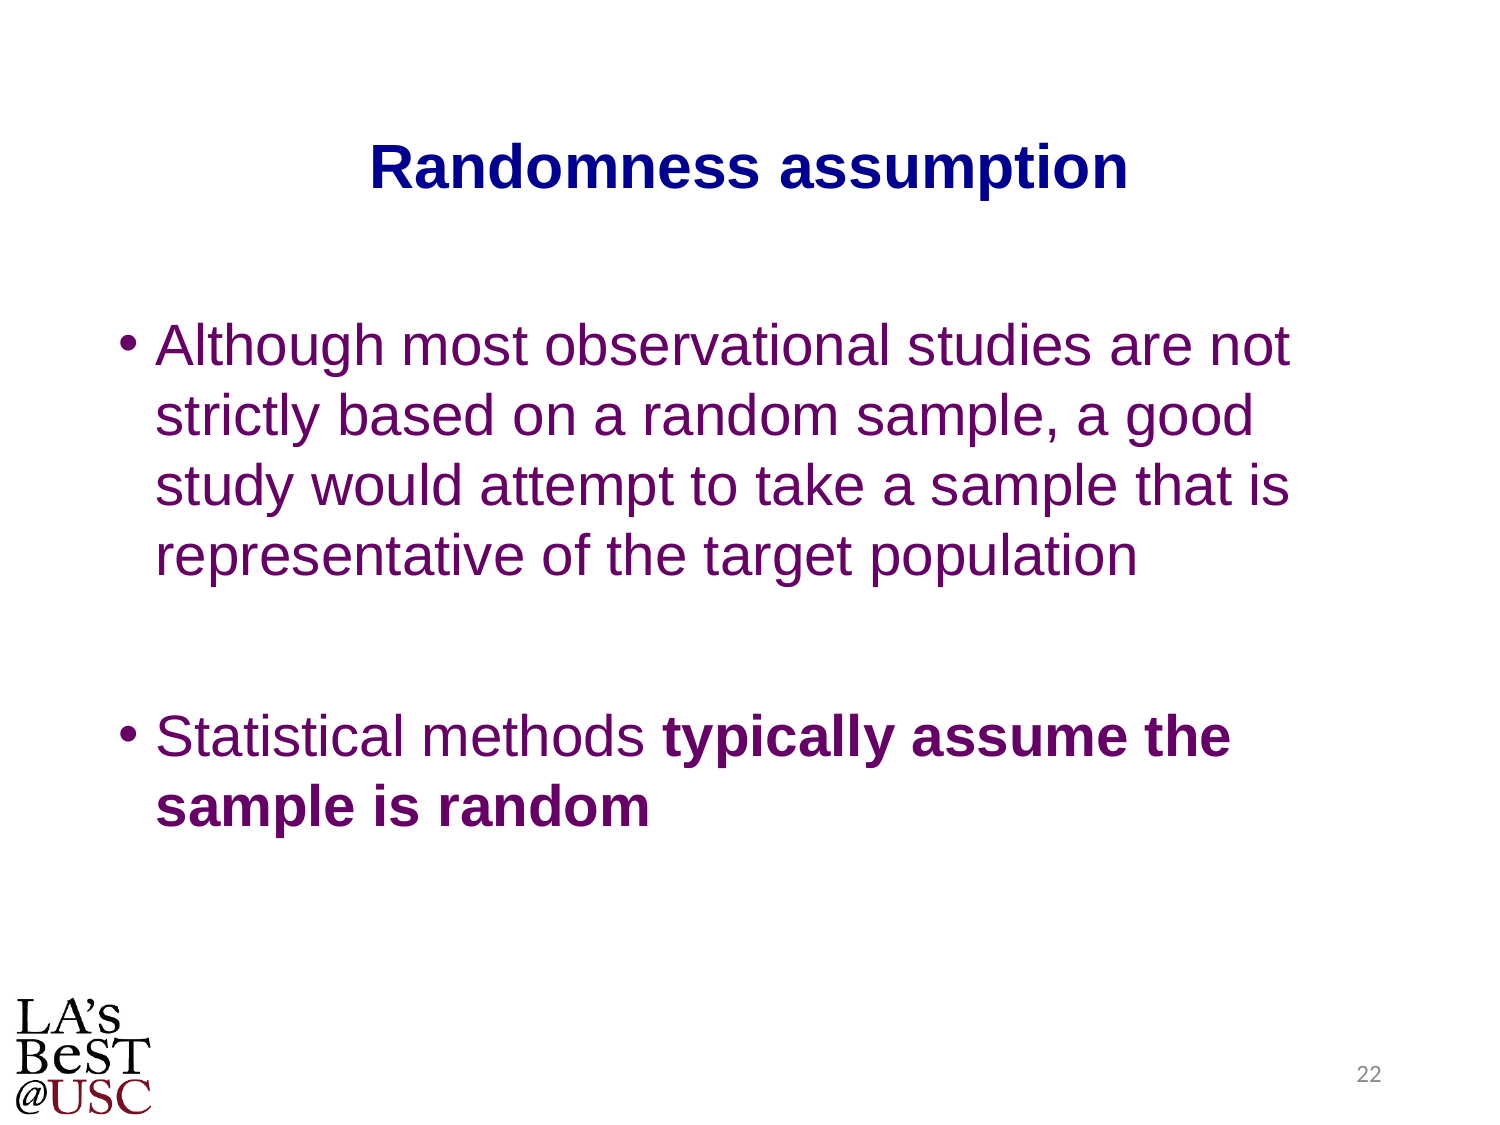

# Randomness assumption
Although most observational studies are not strictly based on a random sample, a good study would attempt to take a sample that is representative of the target population

Statistical methods typically assume the sample is random

22